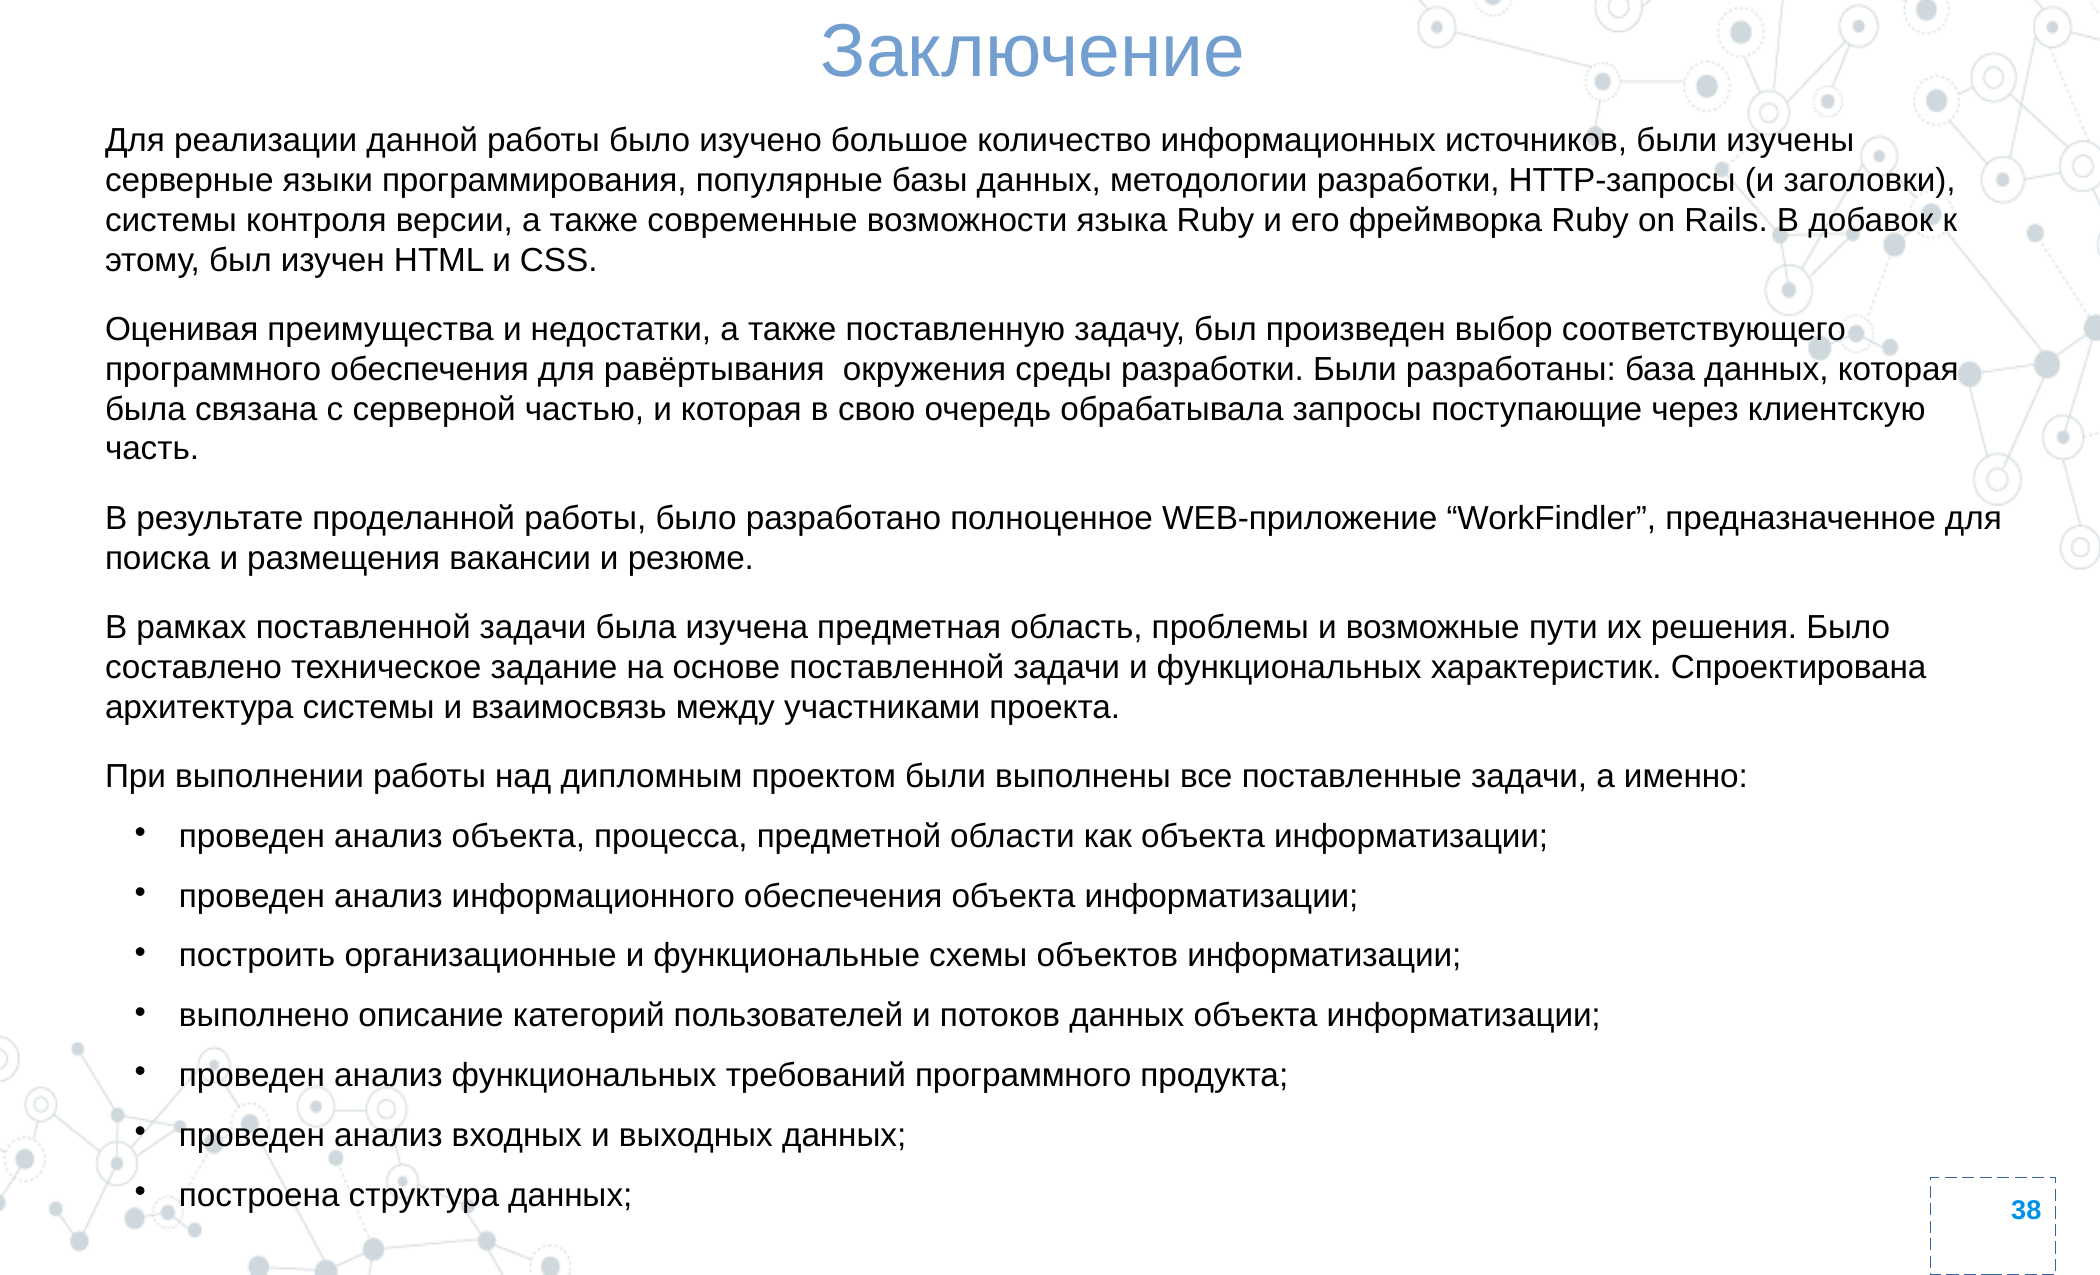

# Заключение
Для реализации данной работы было изучено большое количество информационных источников, были изучены серверные языки программирования, популярные базы данных, методологии разработки, HTTP-запросы (и заголовки), системы контроля версии, а также современные возможности языка Ruby и его фреймворка Ruby on Rails. В добавок к этому, был изучен HTML и CSS.
Оценивая преимущества и недостатки, а также поставленную задачу, был произведен выбор соответствующего программного обеспечения для равёртывания  окружения среды разработки. Были разработаны: база данных, которая была связана с серверной частью, и которая в свою очередь обрабатывала запросы поступающие через клиентскую часть.
В результате проделанной работы, было разработано полноценное WEB-приложение “WorkFindler”, предназначенное для поиска и размещения вакансии и резюме.
В рамках поставленной задачи была изучена предметная область, проблемы и возможные пути их решения. Было составлено техническое задание на основе поставленной задачи и функциональных характеристик. Спроектирована архитектура системы и взаимосвязь между участниками проекта.
При выполнении работы над дипломным проектом были выполнены все поставленные задачи, а именно:
проведен анализ объекта, процесса, предметной области как объекта информатизации;
проведен анализ информационного обеспечения объекта информатизации;
построить организационные и функциональные схемы объектов информатизации;
выполнено описание категорий пользователей и потоков данных объекта информатизации;
проведен анализ функциональных требований программного продукта;
проведен анализ входных и выходных данных;
построена структура данных;
38